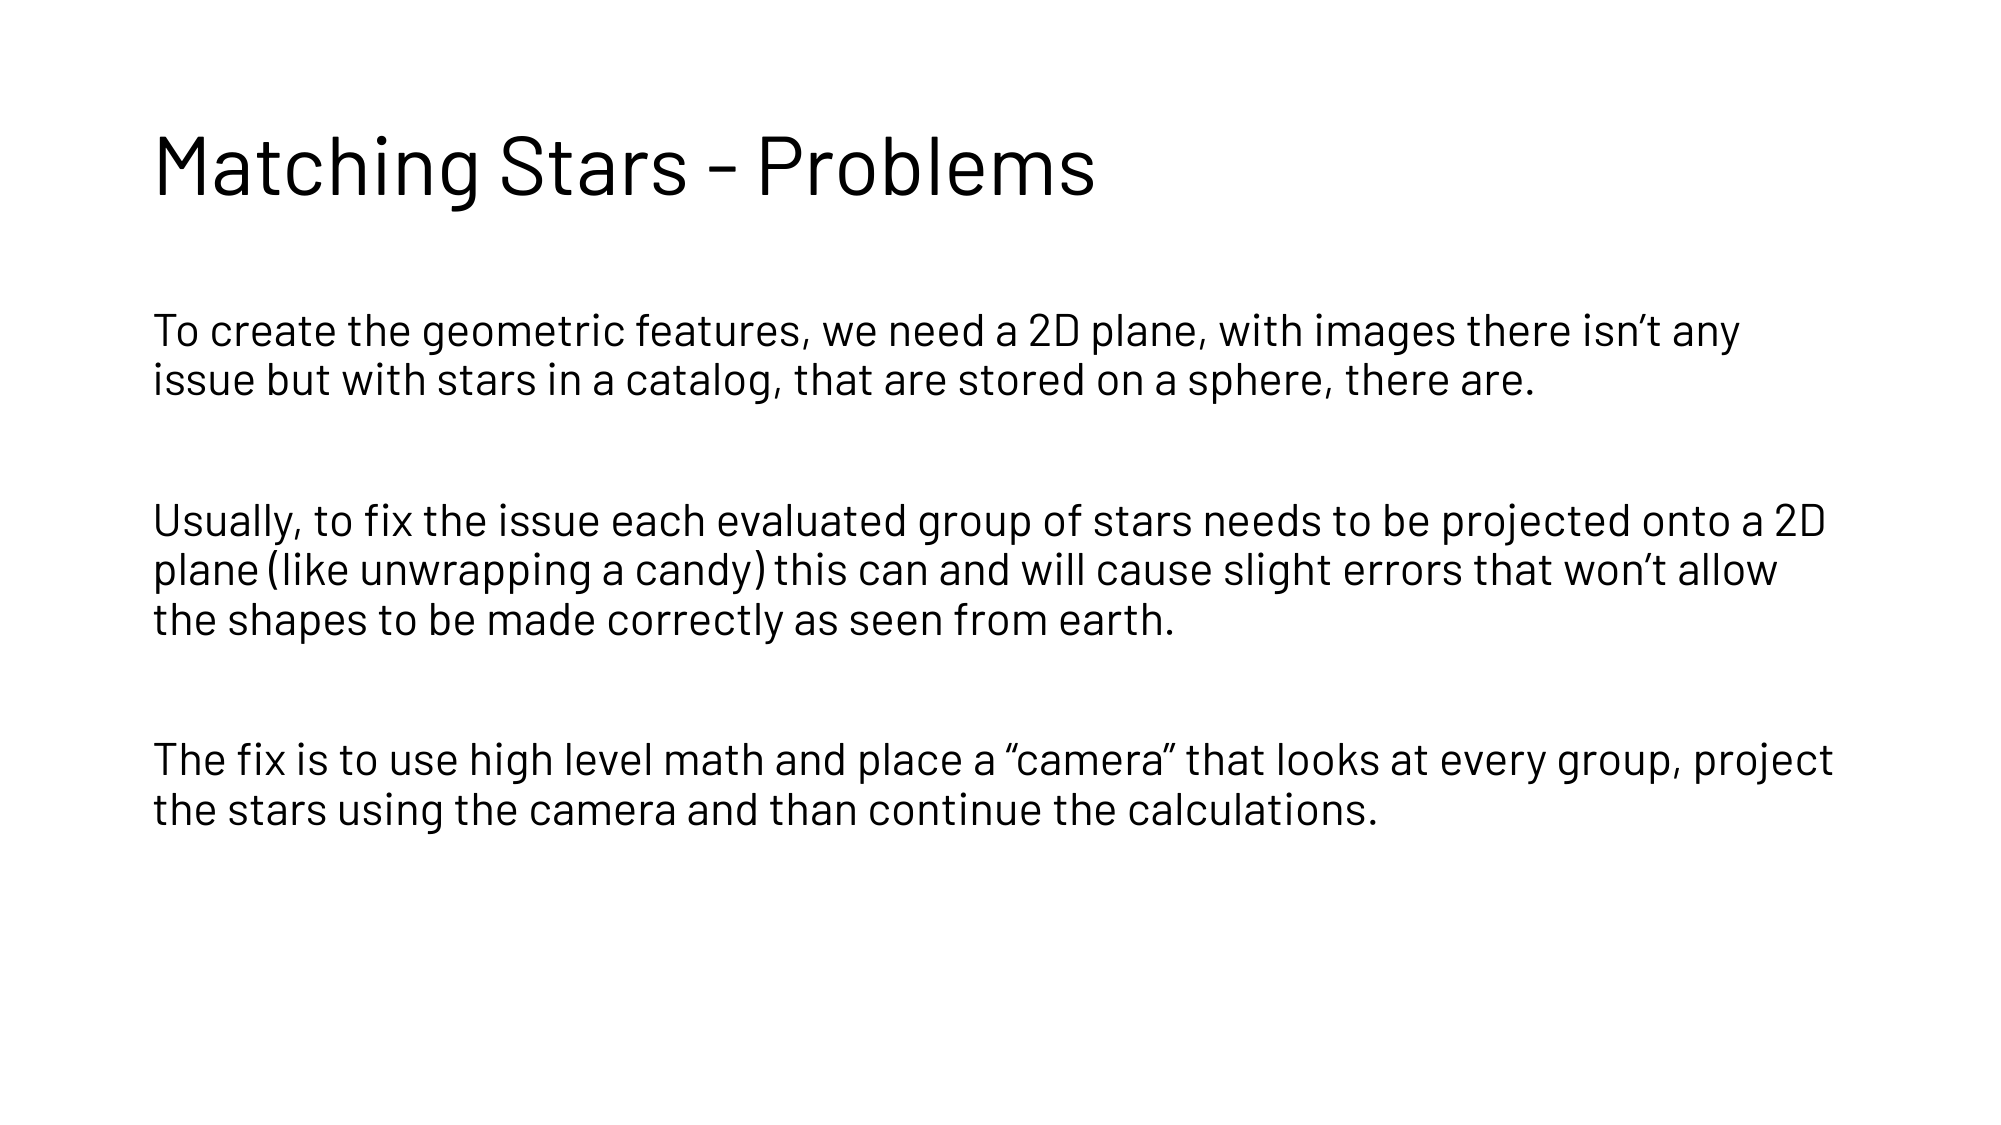

# Matching Stars - Problems
To create the geometric features, we need a 2D plane, with images there isn’t any issue but with stars in a catalog, that are stored on a sphere, there are.

Usually, to fix the issue each evaluated group of stars needs to be projected onto a 2D plane (like unwrapping a candy) this can and will cause slight errors that won’t allow the shapes to be made correctly as seen from earth.

The fix is to use high level math and place a “camera” that looks at every group, project the stars using the camera and than continue the calculations.